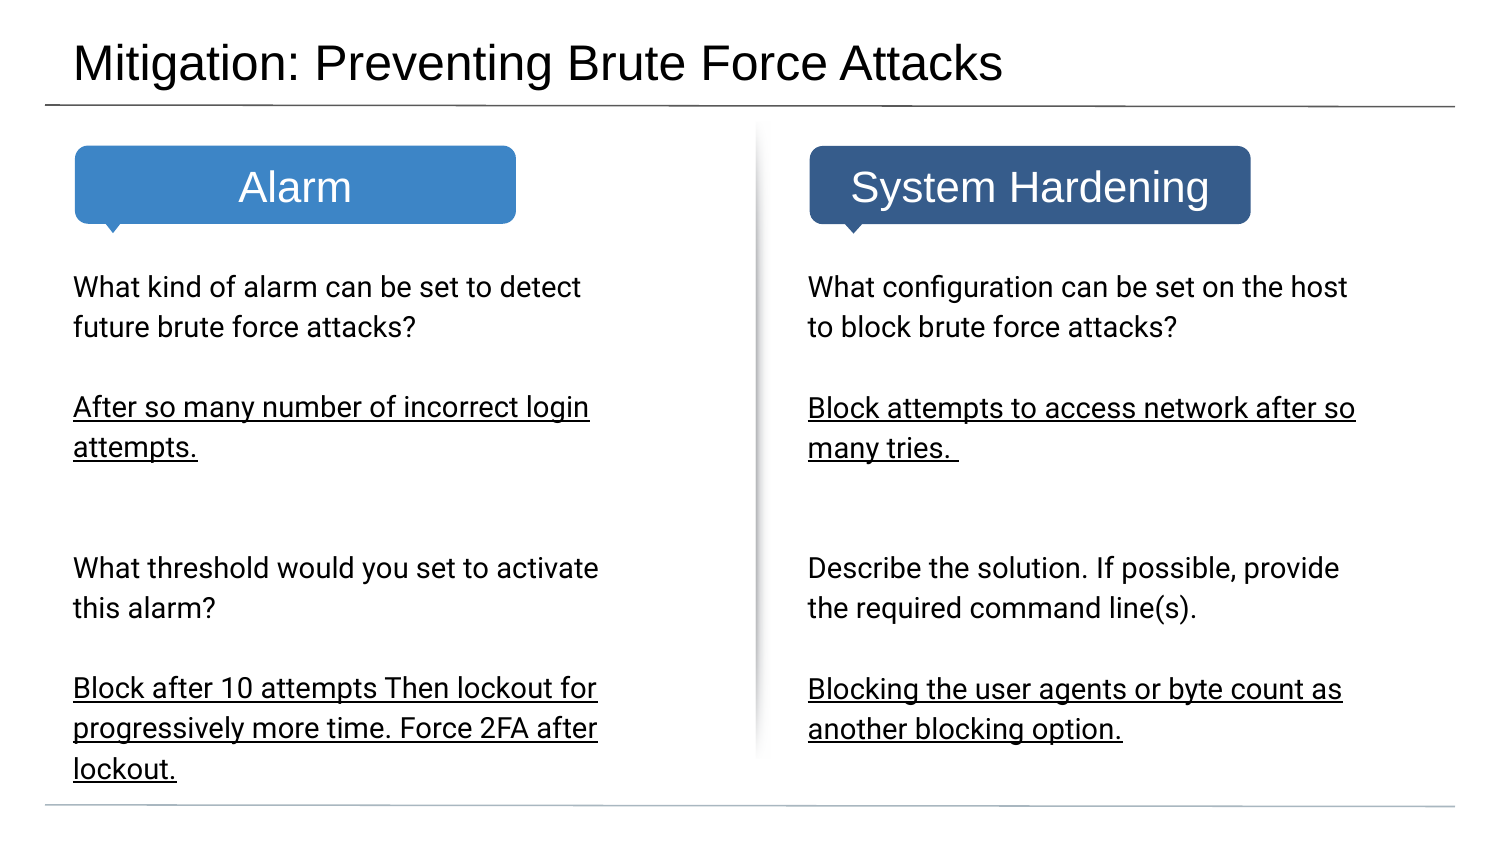

# Mitigation: Preventing Brute Force Attacks
What kind of alarm can be set to detect future brute force attacks?

After so many number of incorrect login attempts.

What threshold would you set to activate this alarm?

Block after 10 attempts Then lockout for progressively more time. Force 2FA after lockout.
What configuration can be set on the host to block brute force attacks?

Block attempts to access network after so many tries.

Describe the solution. If possible, provide the required command line(s).

Blocking the user agents or byte count as another blocking option.